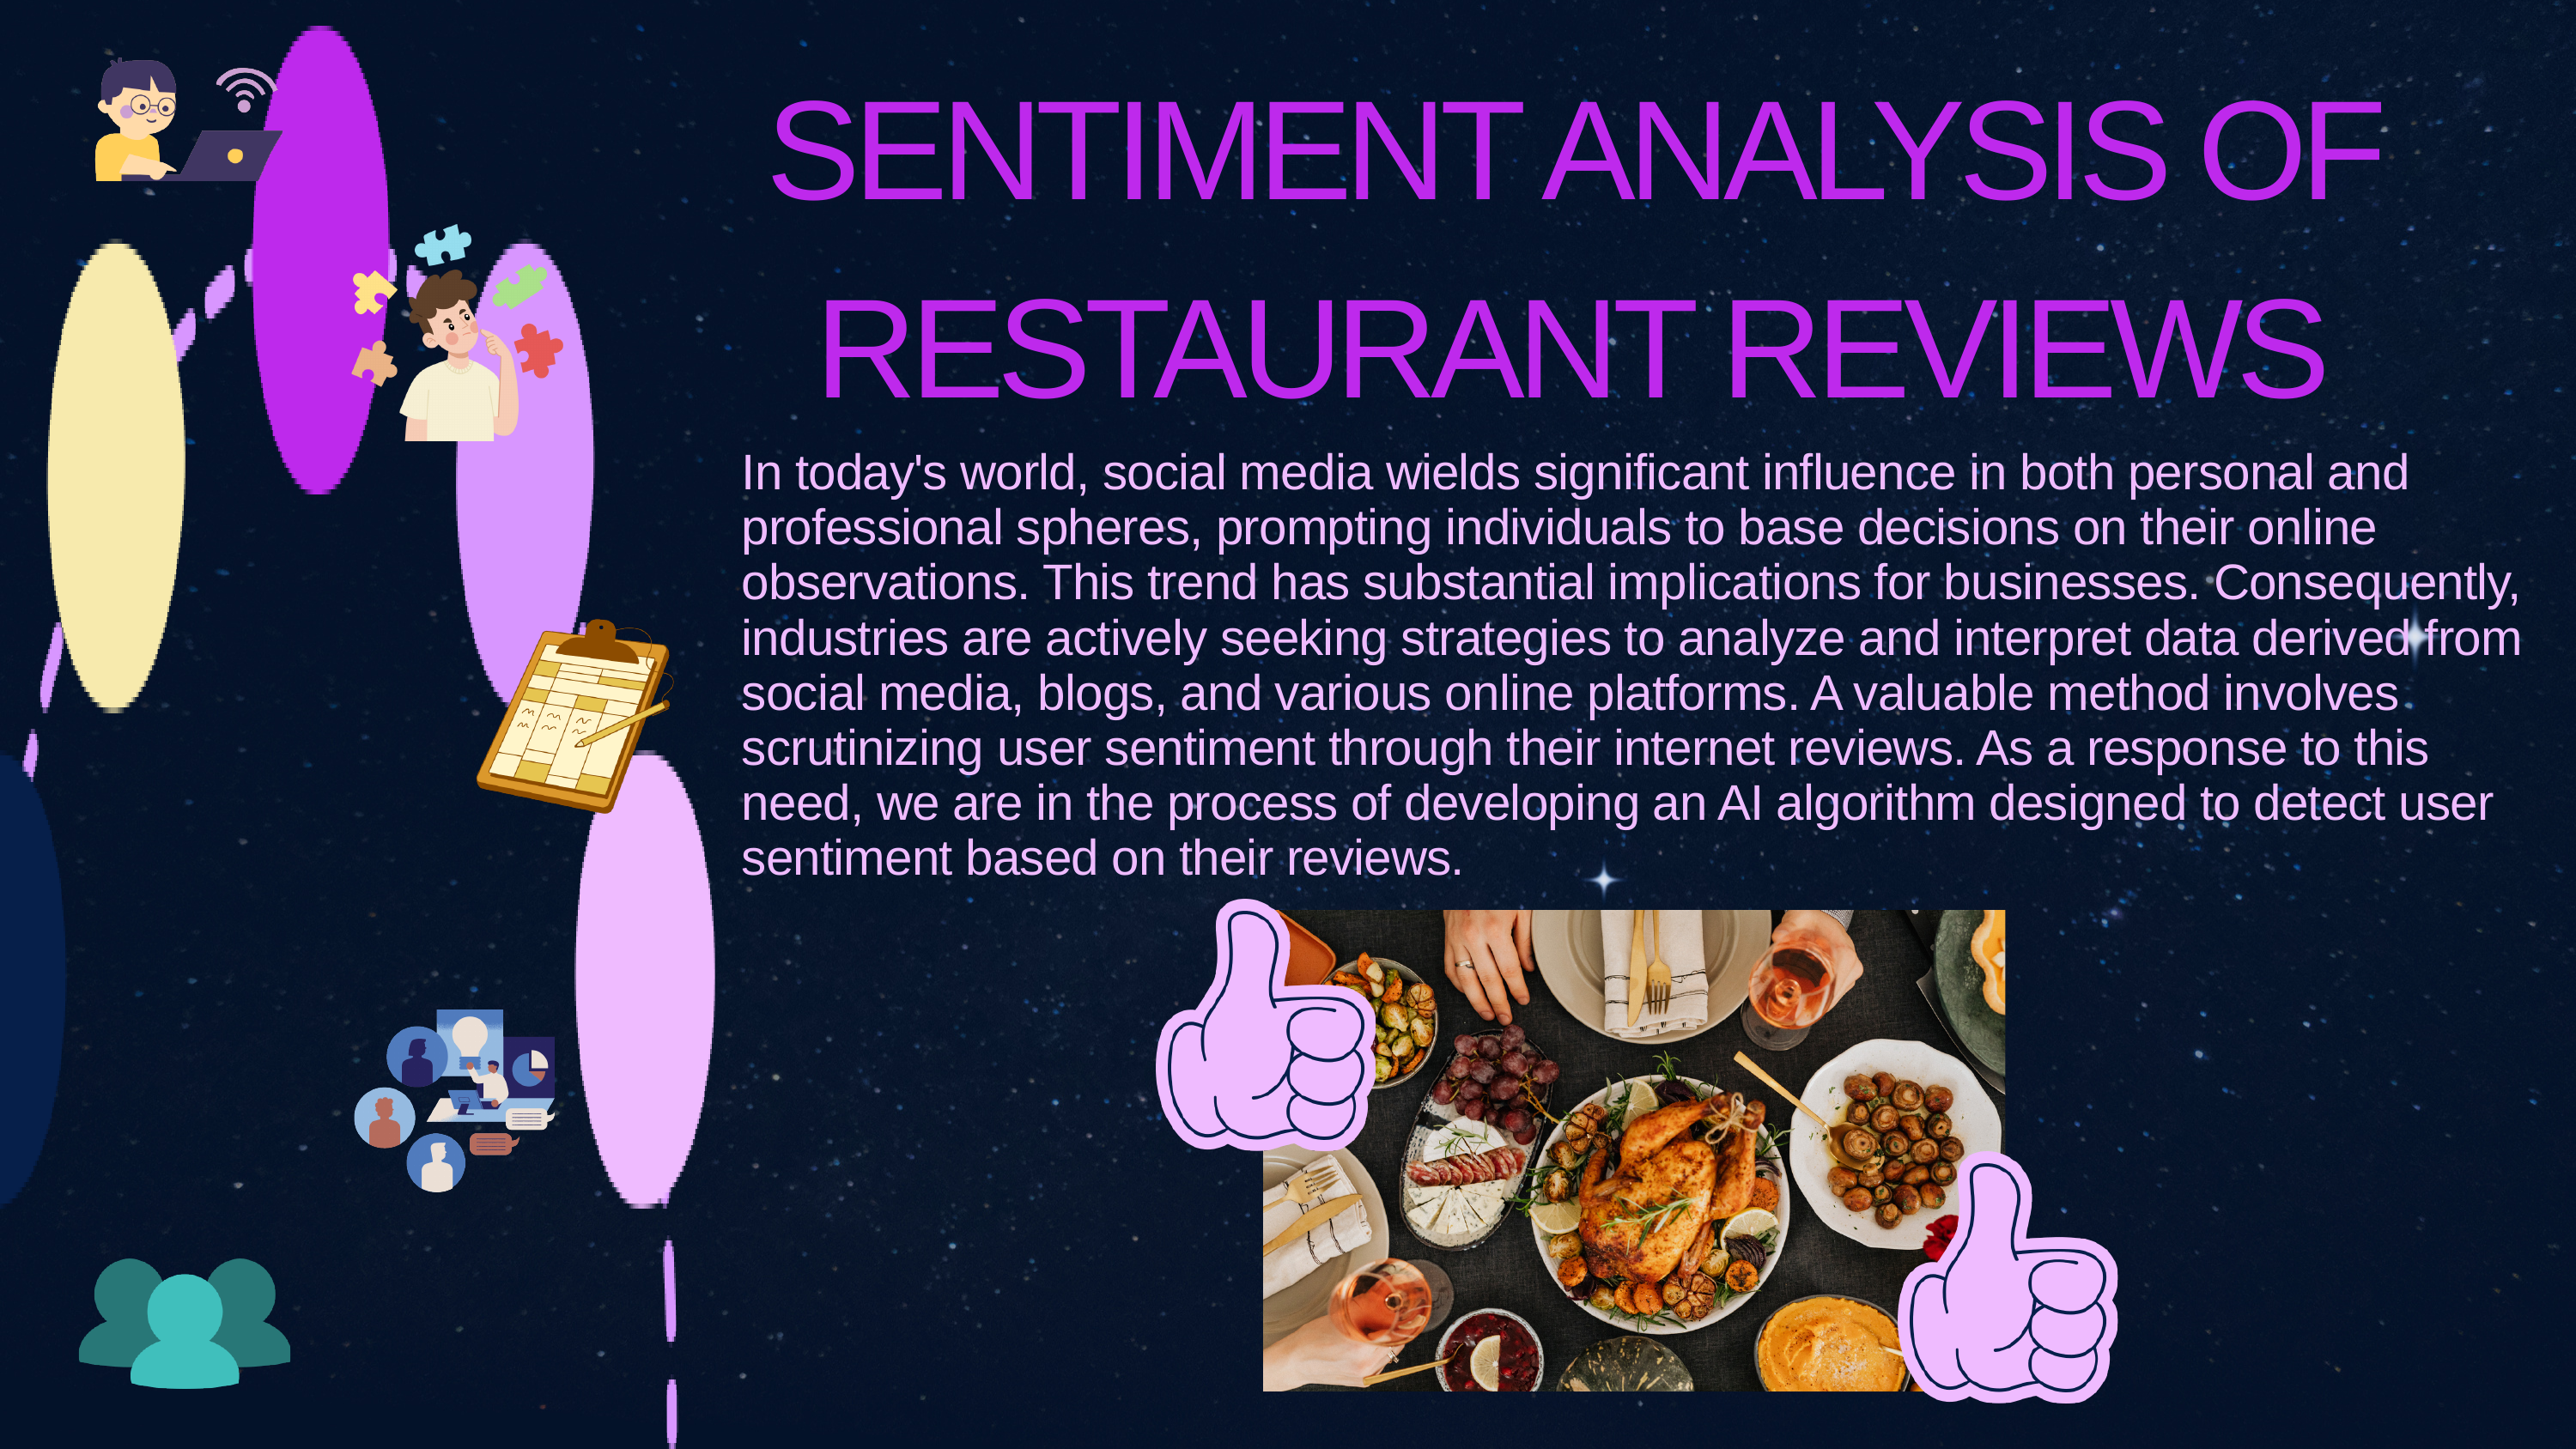

SENTIMENT ANALYSIS OF RESTAURANT REVIEWS

In today's world, social media wields significant influence in both personal and professional spheres, prompting individuals to base decisions on their online observations. This trend has substantial implications for businesses. Consequently, industries are actively seeking strategies to analyze and interpret data derived from social media, blogs, and various online platforms. A valuable method involves scrutinizing user sentiment through their internet reviews. As a response to this need, we are in the process of developing an AI algorithm designed to detect user sentiment based on their reviews.